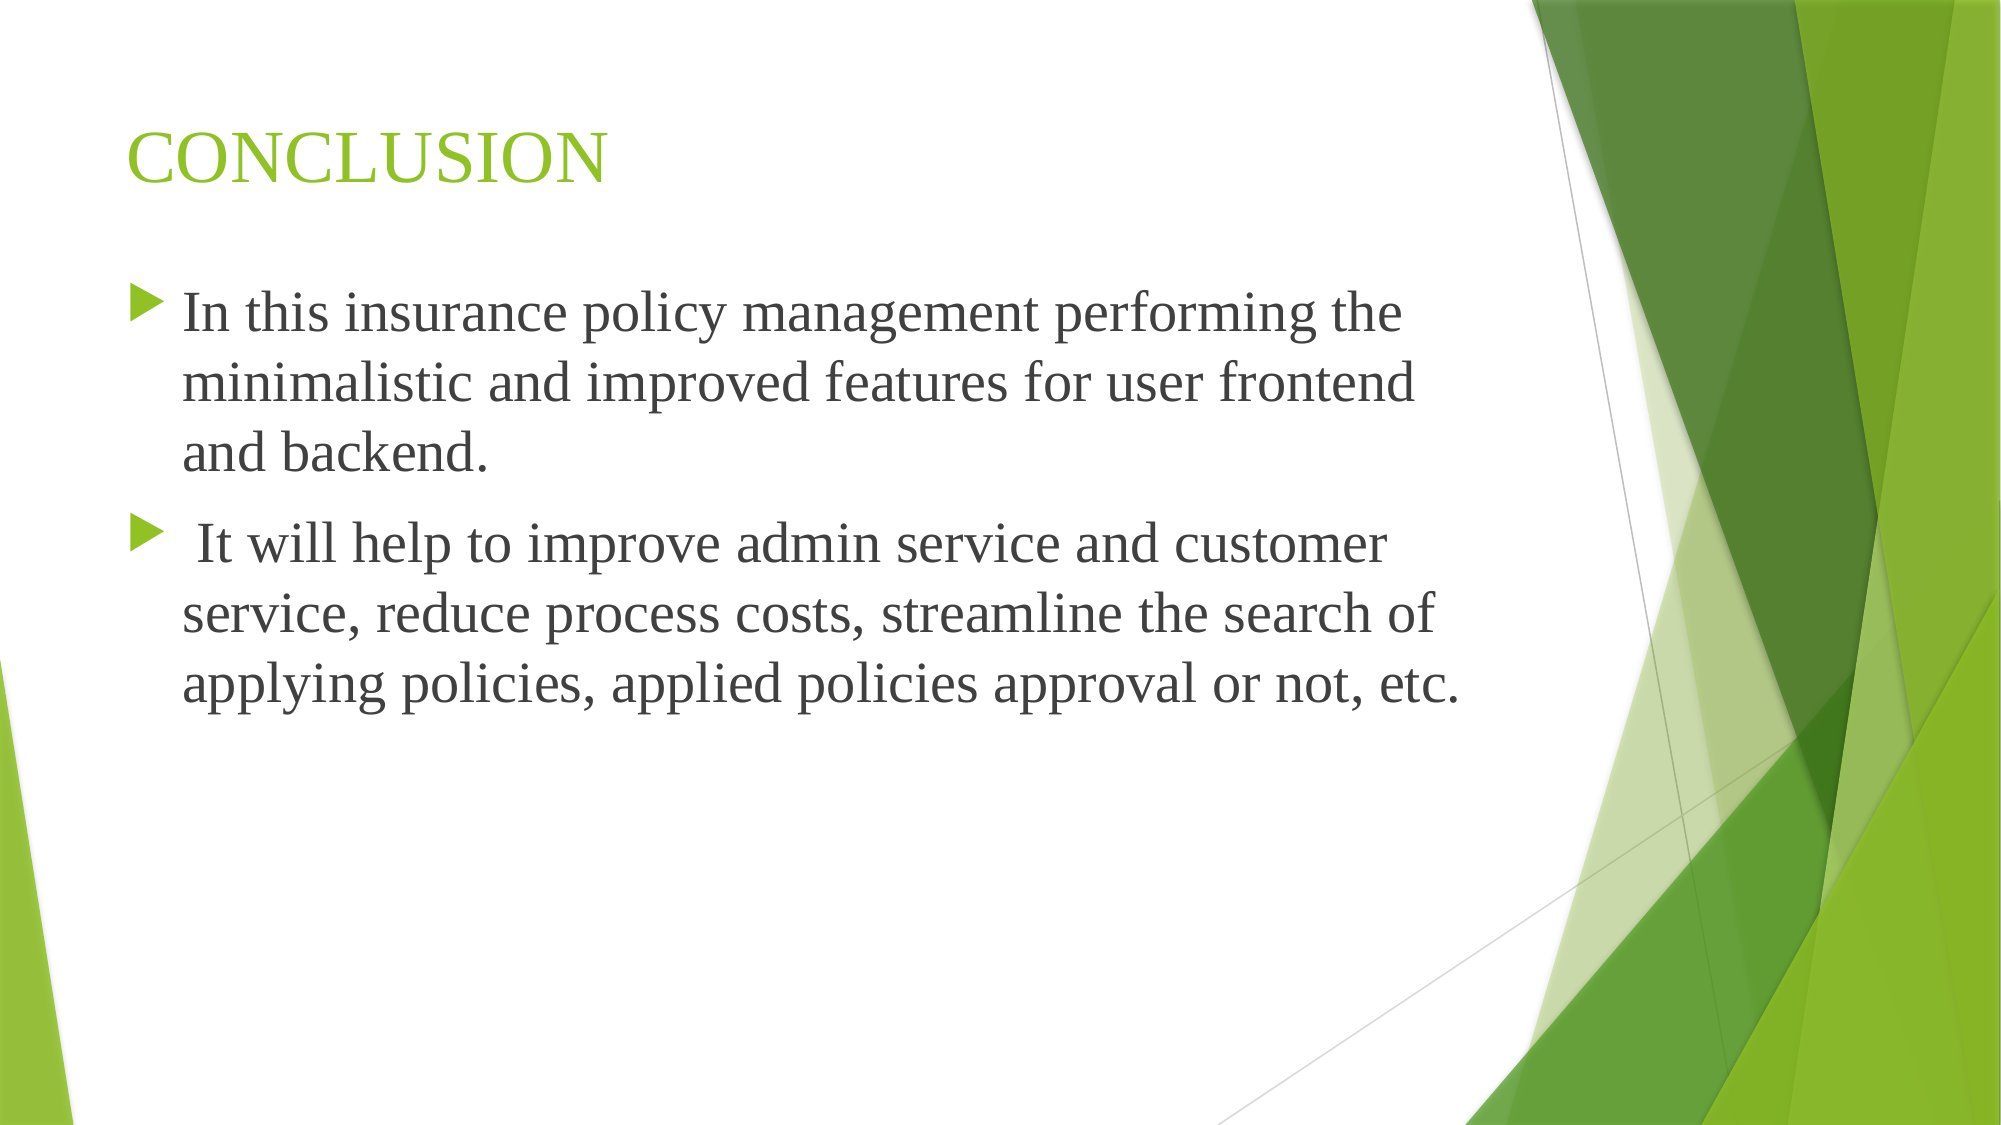

# CONCLUSION
In this insurance policy management performing the minimalistic and improved features for user frontend and backend.
 It will help to improve admin service and customer service, reduce process costs, streamline the search of applying policies, applied policies approval or not, etc.